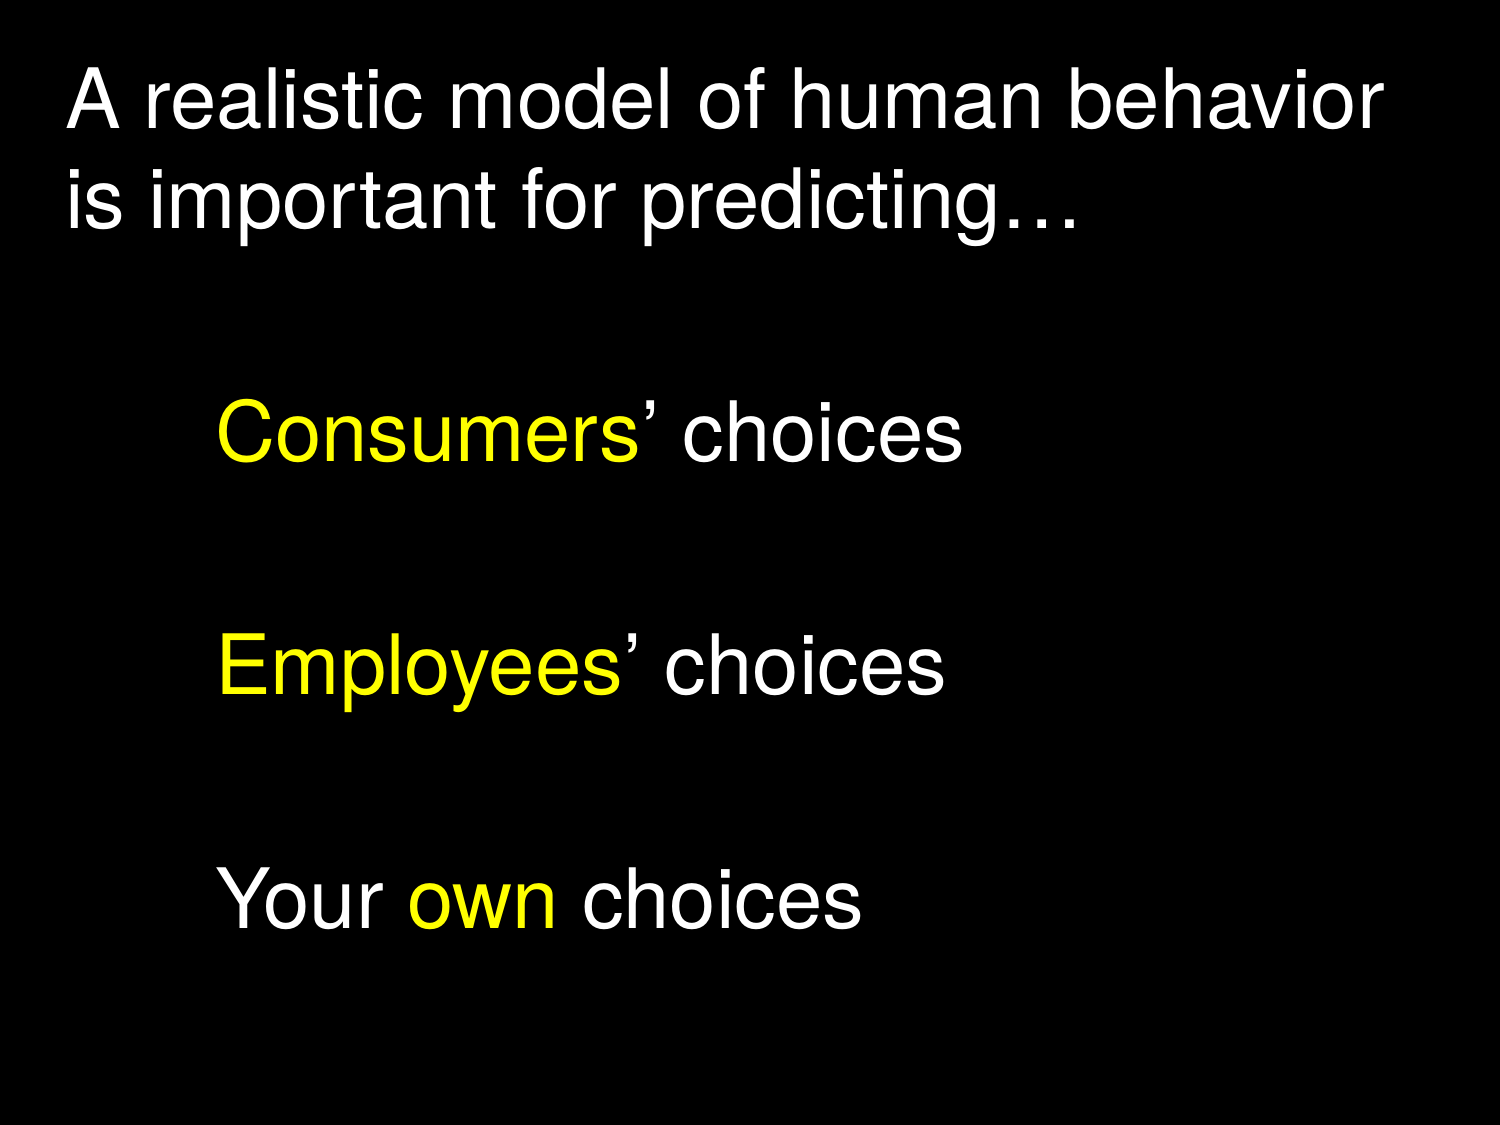

A realistic model of human behavior is important for predicting…

	Consumers’ choices

	Employees’ choices

	Your own choices